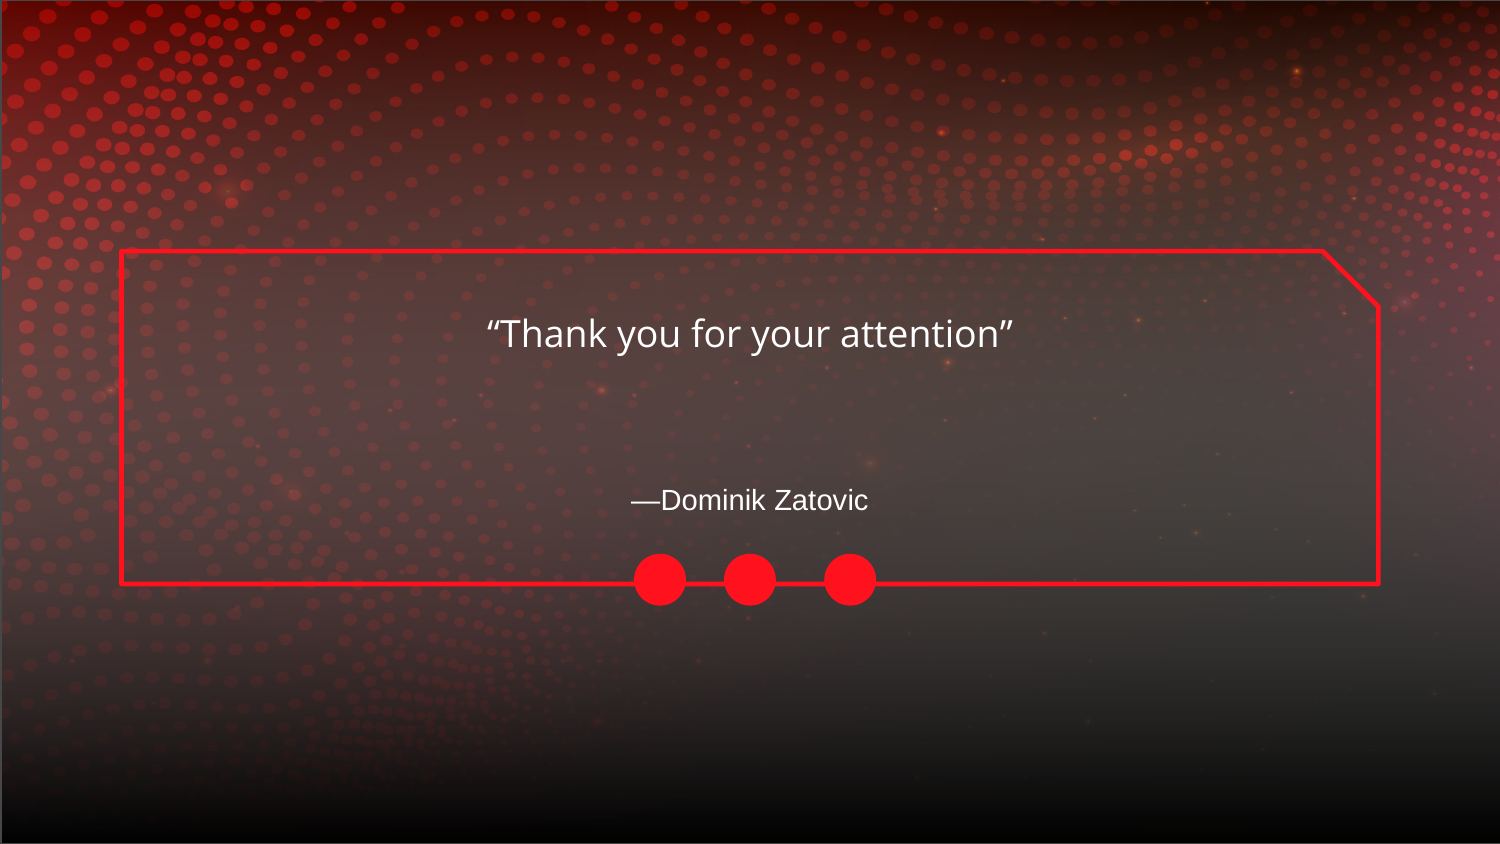

“Thank you for your attention”
# —Dominik Zatovic